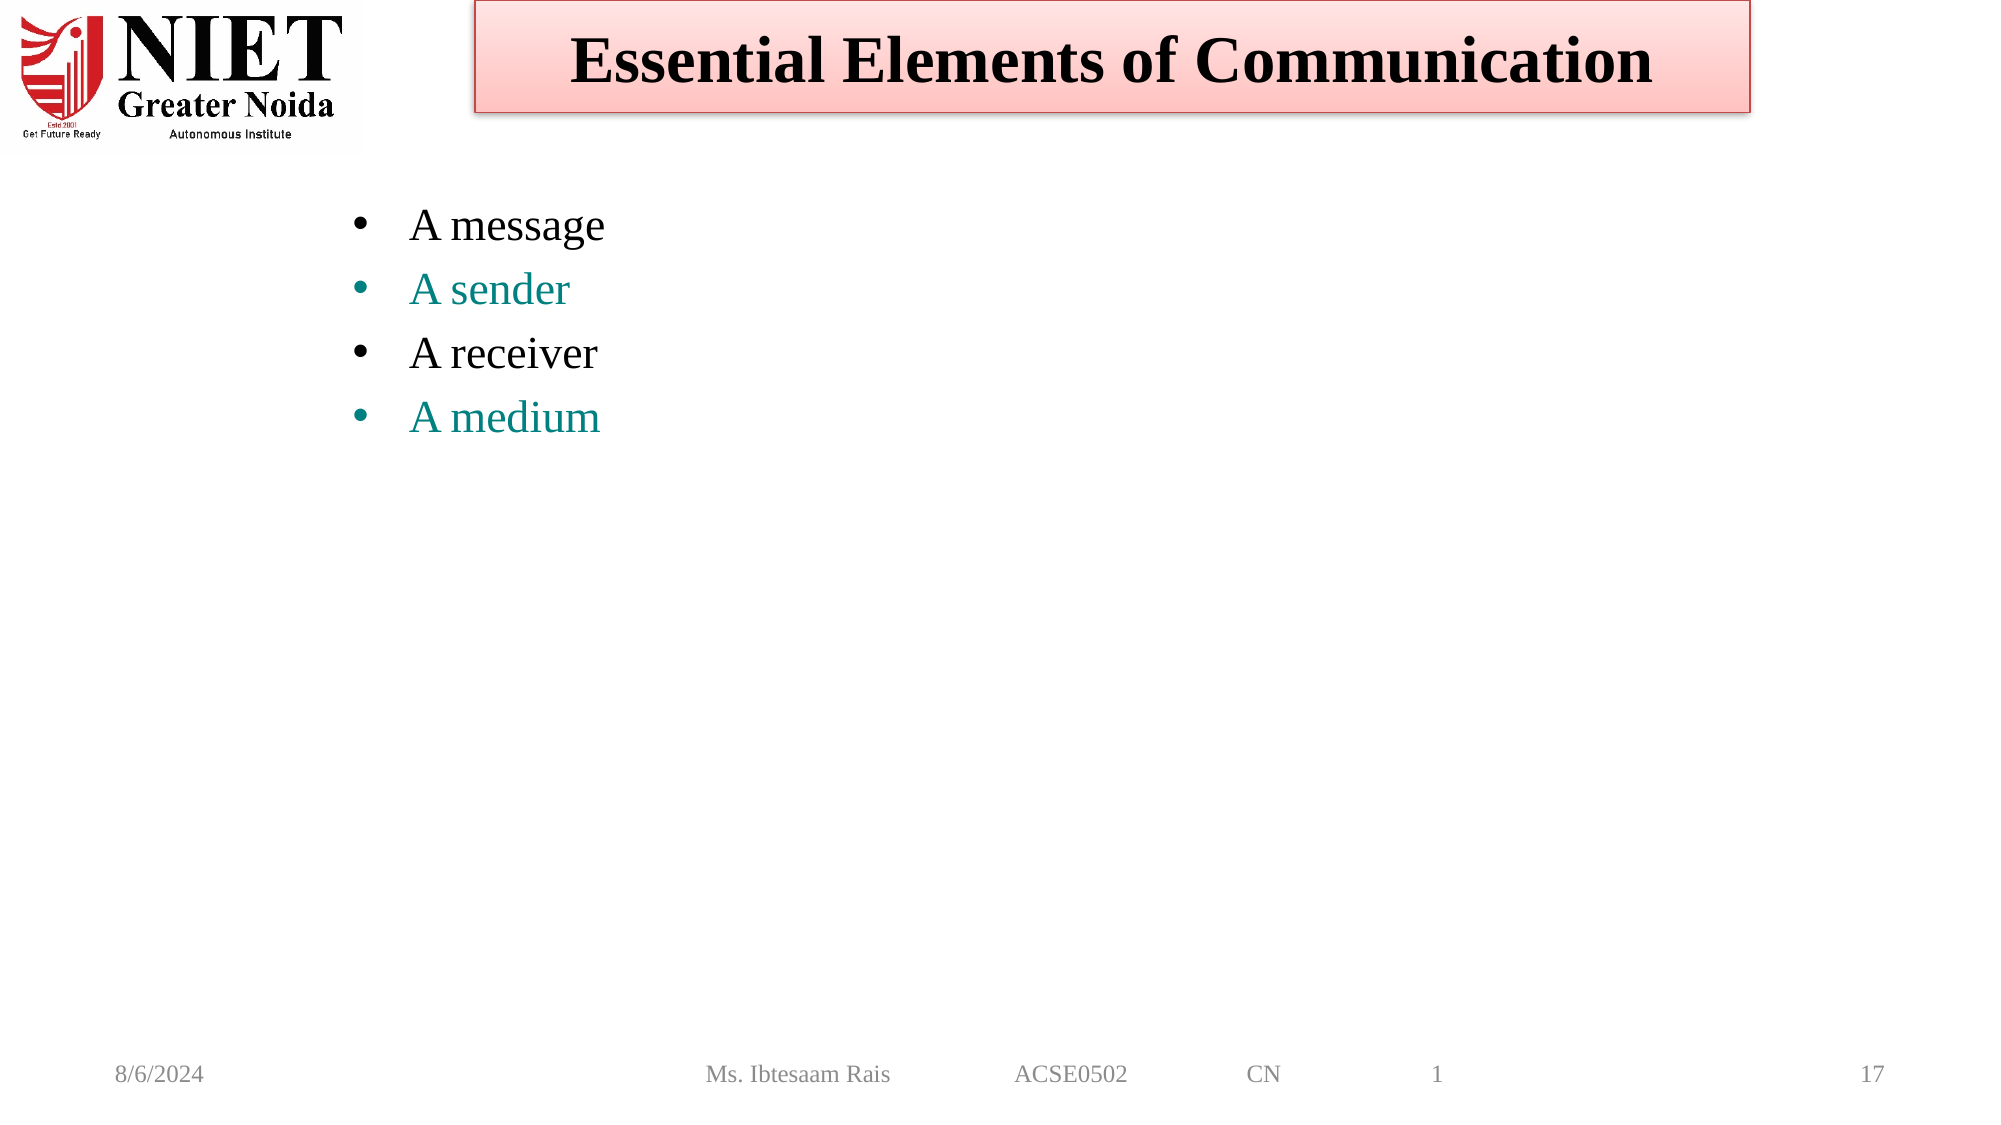

Essential Elements of Communication
A message
A sender
A receiver
A medium

8/6/2024
Ms. Ibtesaam Rais                    ACSE0502                   CN                        1
17